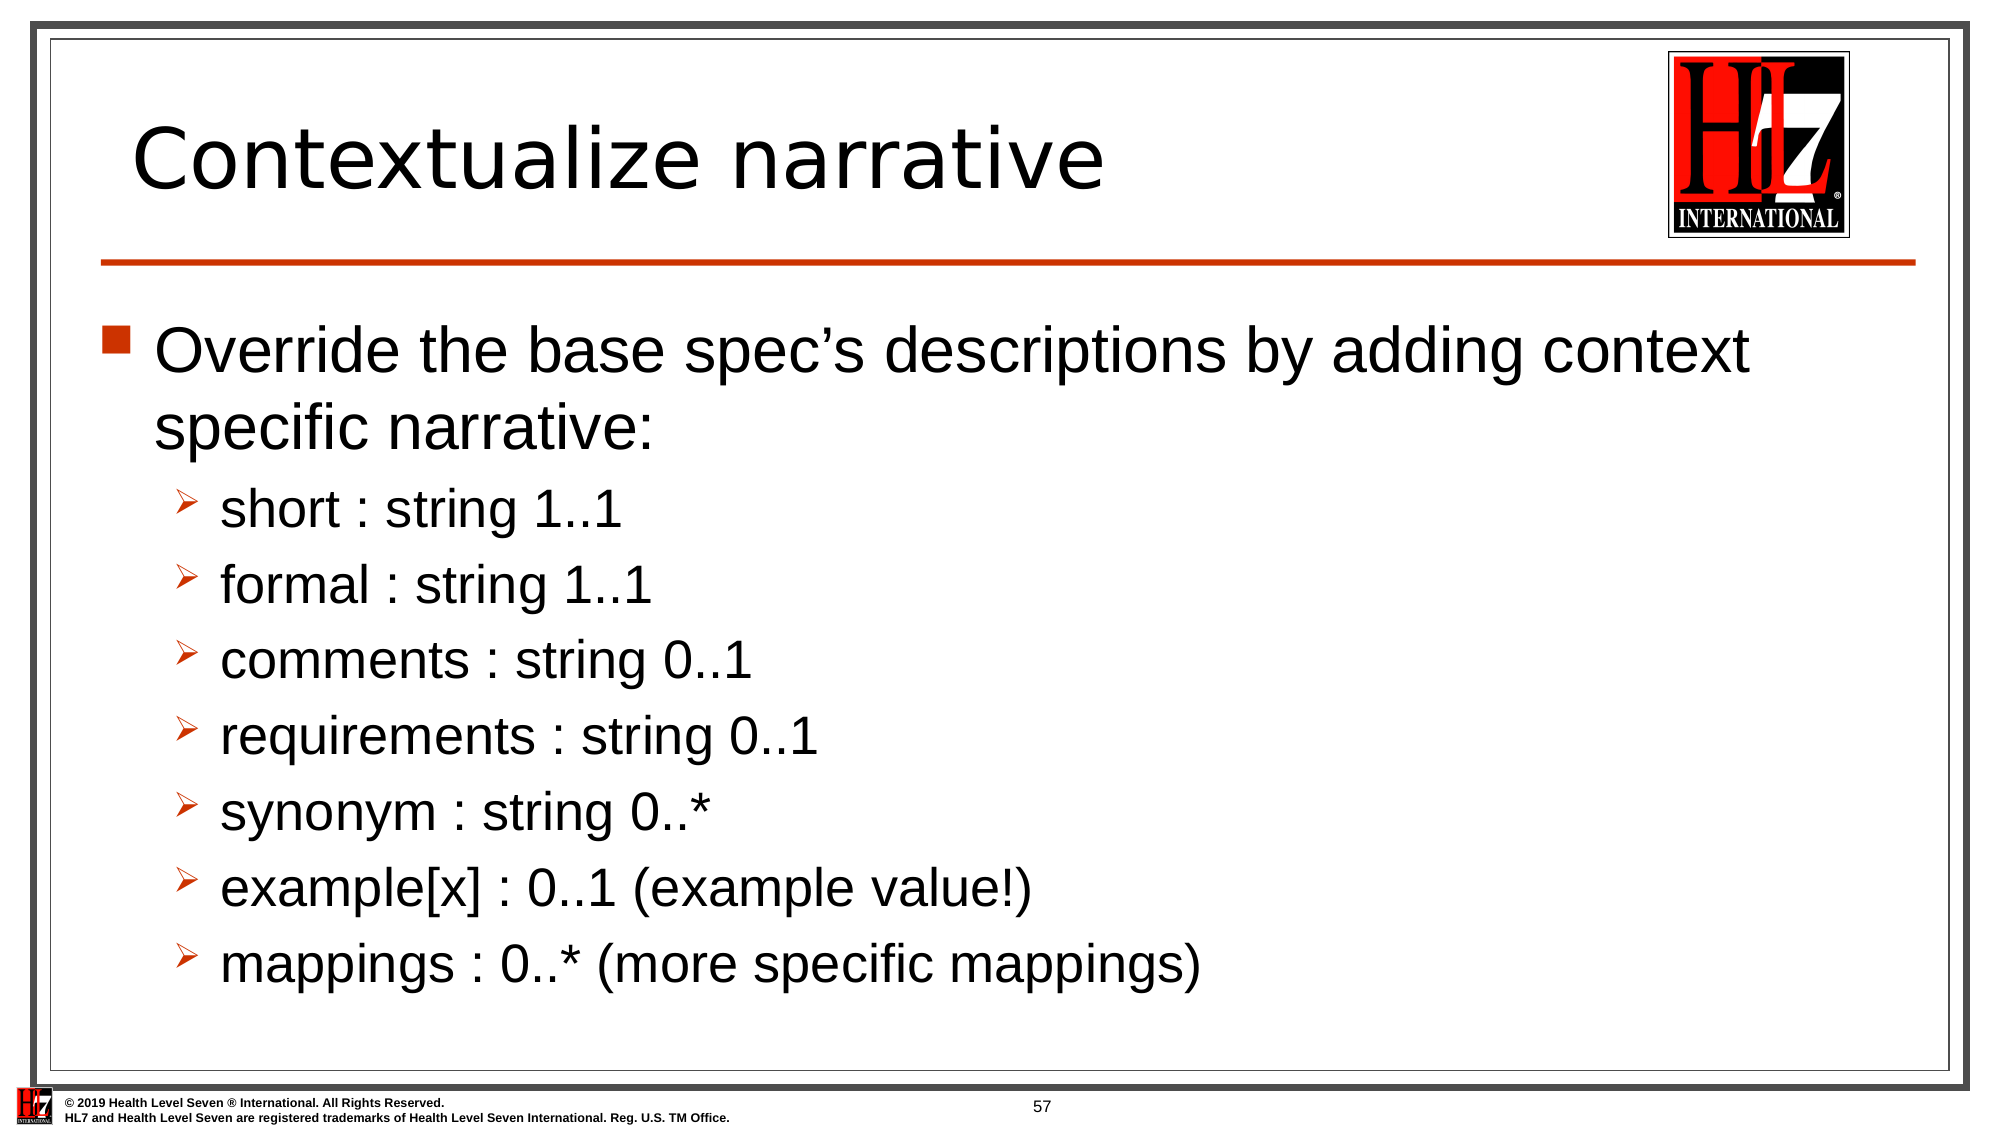

# Contextualize narrative
Override the base spec’s descriptions by adding context specific narrative:
short : string 1..1
formal : string 1..1
comments : string 0..1
requirements : string 0..1
synonym : string 0..*
example[x] : 0..1 (example value!)
mappings : 0..* (more specific mappings)
57